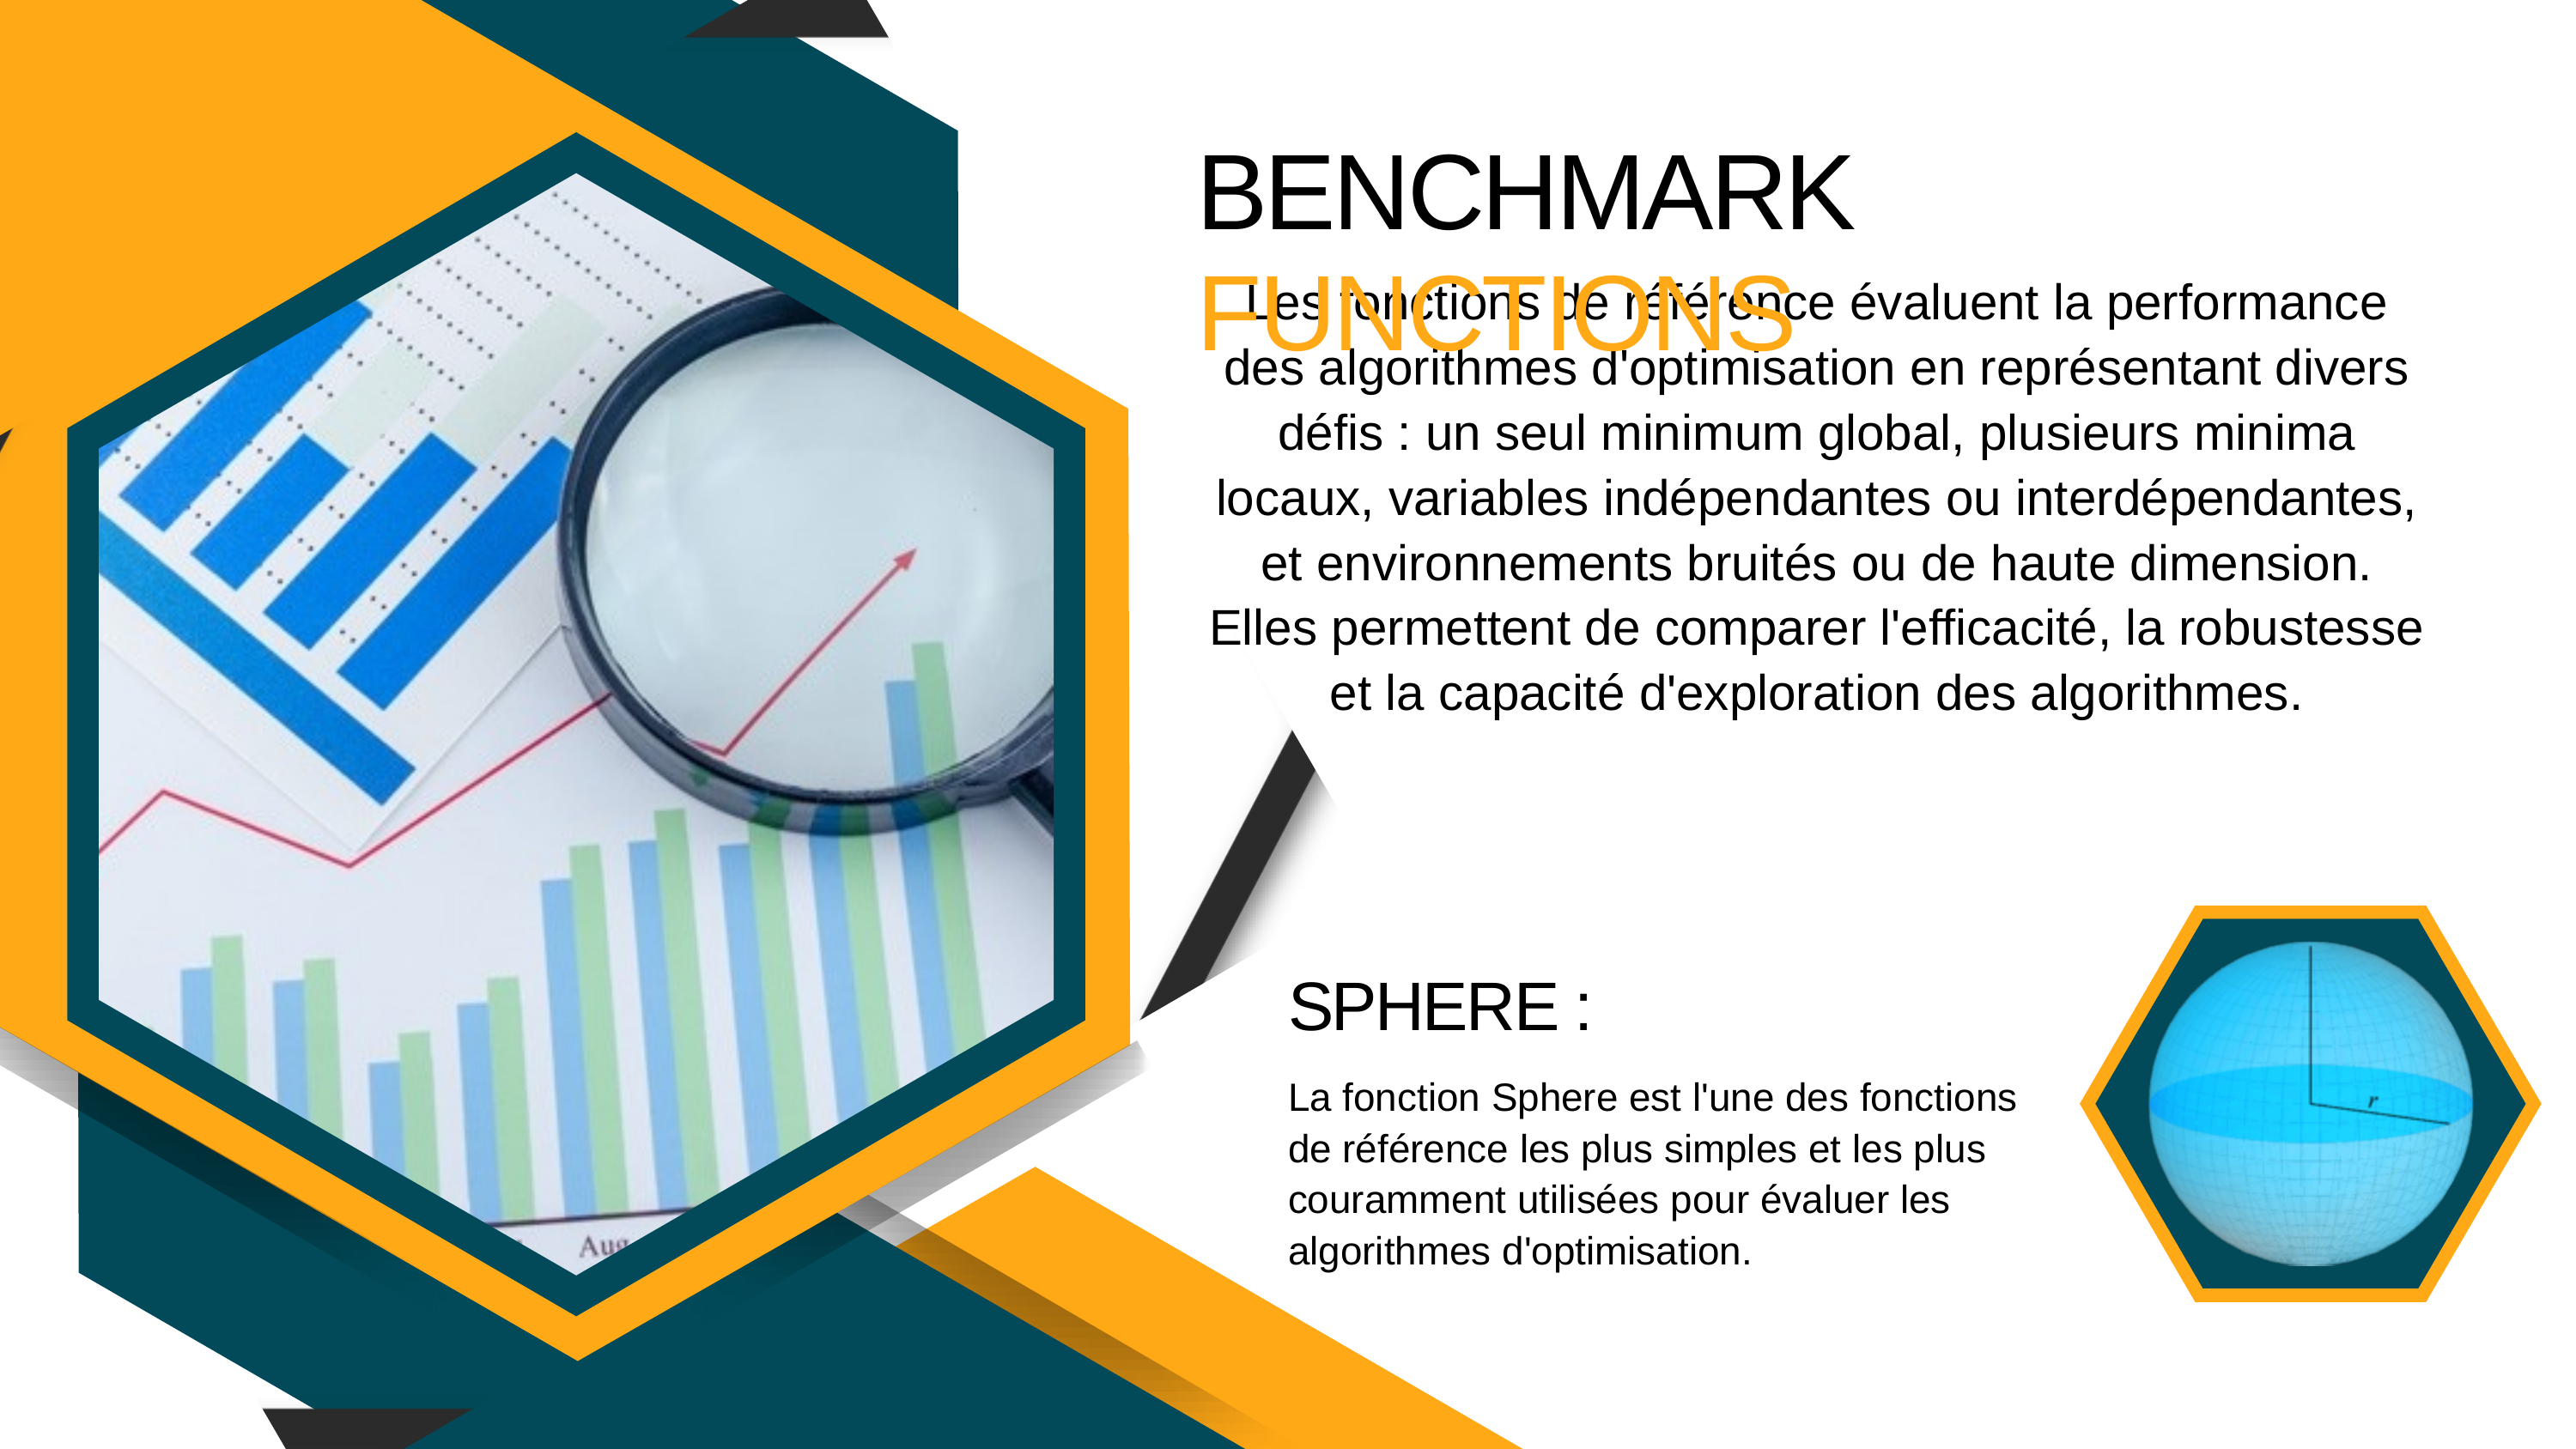

BENCHMARK FUNCTIONS

Les fonctions de référence évaluent la performance des algorithmes d'optimisation en représentant divers défis : un seul minimum global, plusieurs minima locaux, variables indépendantes ou interdépendantes, et environnements bruités ou de haute dimension. Elles permettent de comparer l'efficacité, la robustesse et la capacité d'exploration des algorithmes.

SPHERE :
La fonction Sphere est l'une des fonctions de référence les plus simples et les plus couramment utilisées pour évaluer les algorithmes d'optimisation.